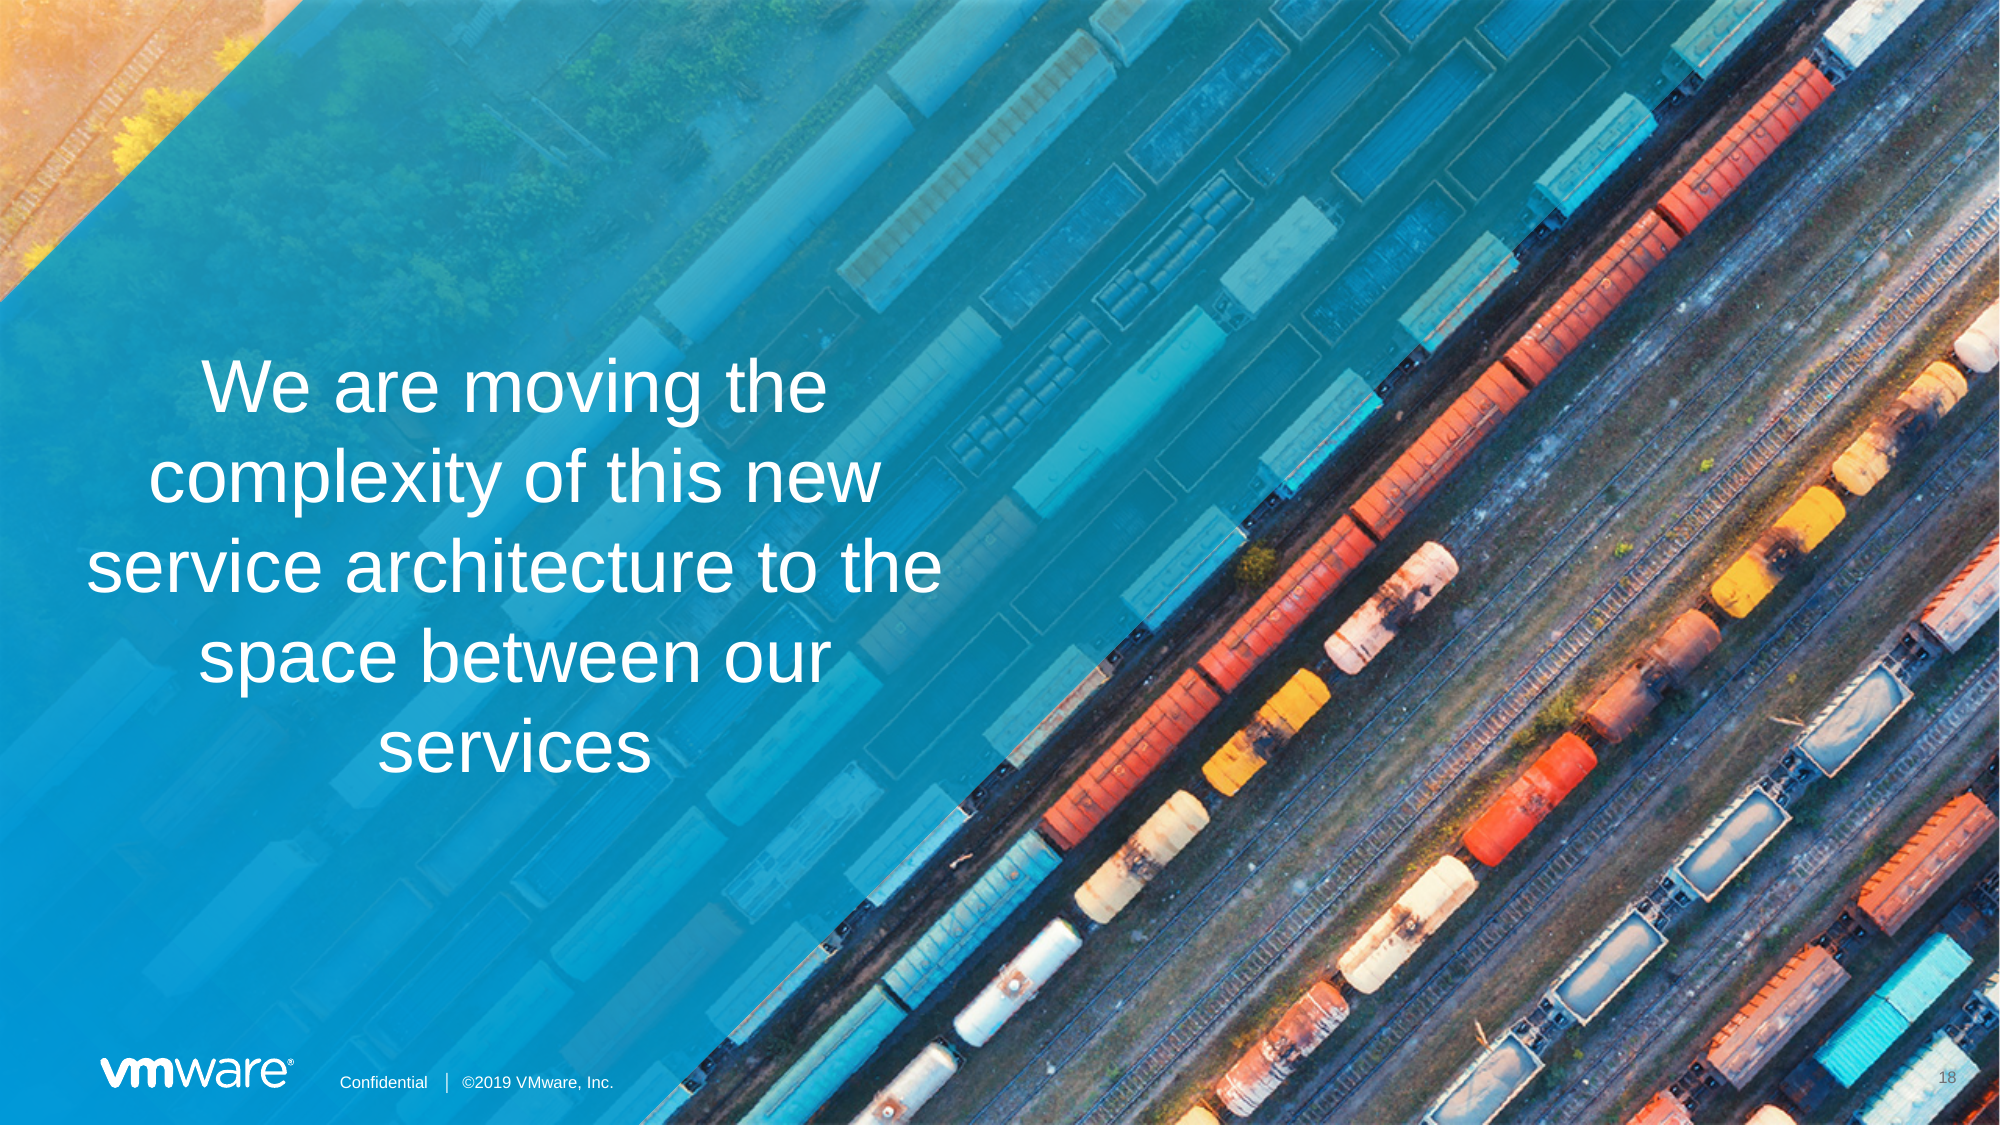

We are moving the complexity of this new service architecture to the space between our services